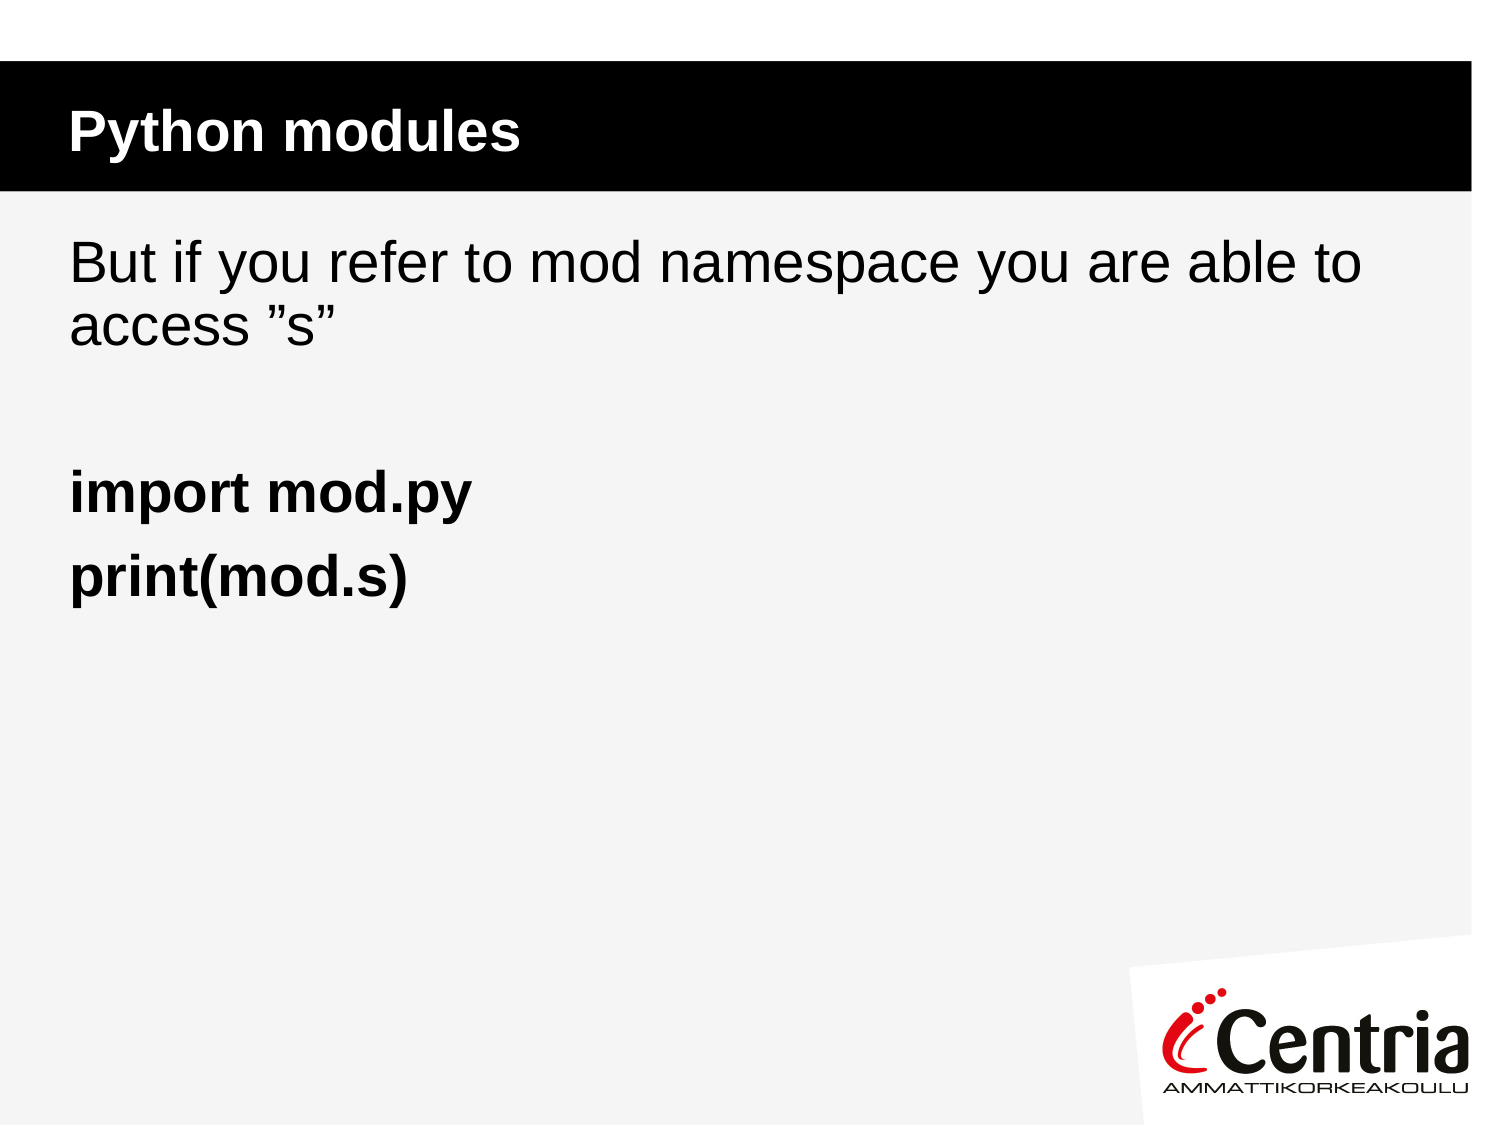

Python modules
But if you refer to mod namespace you are able to access ”s”

import mod.py
print(mod.s)